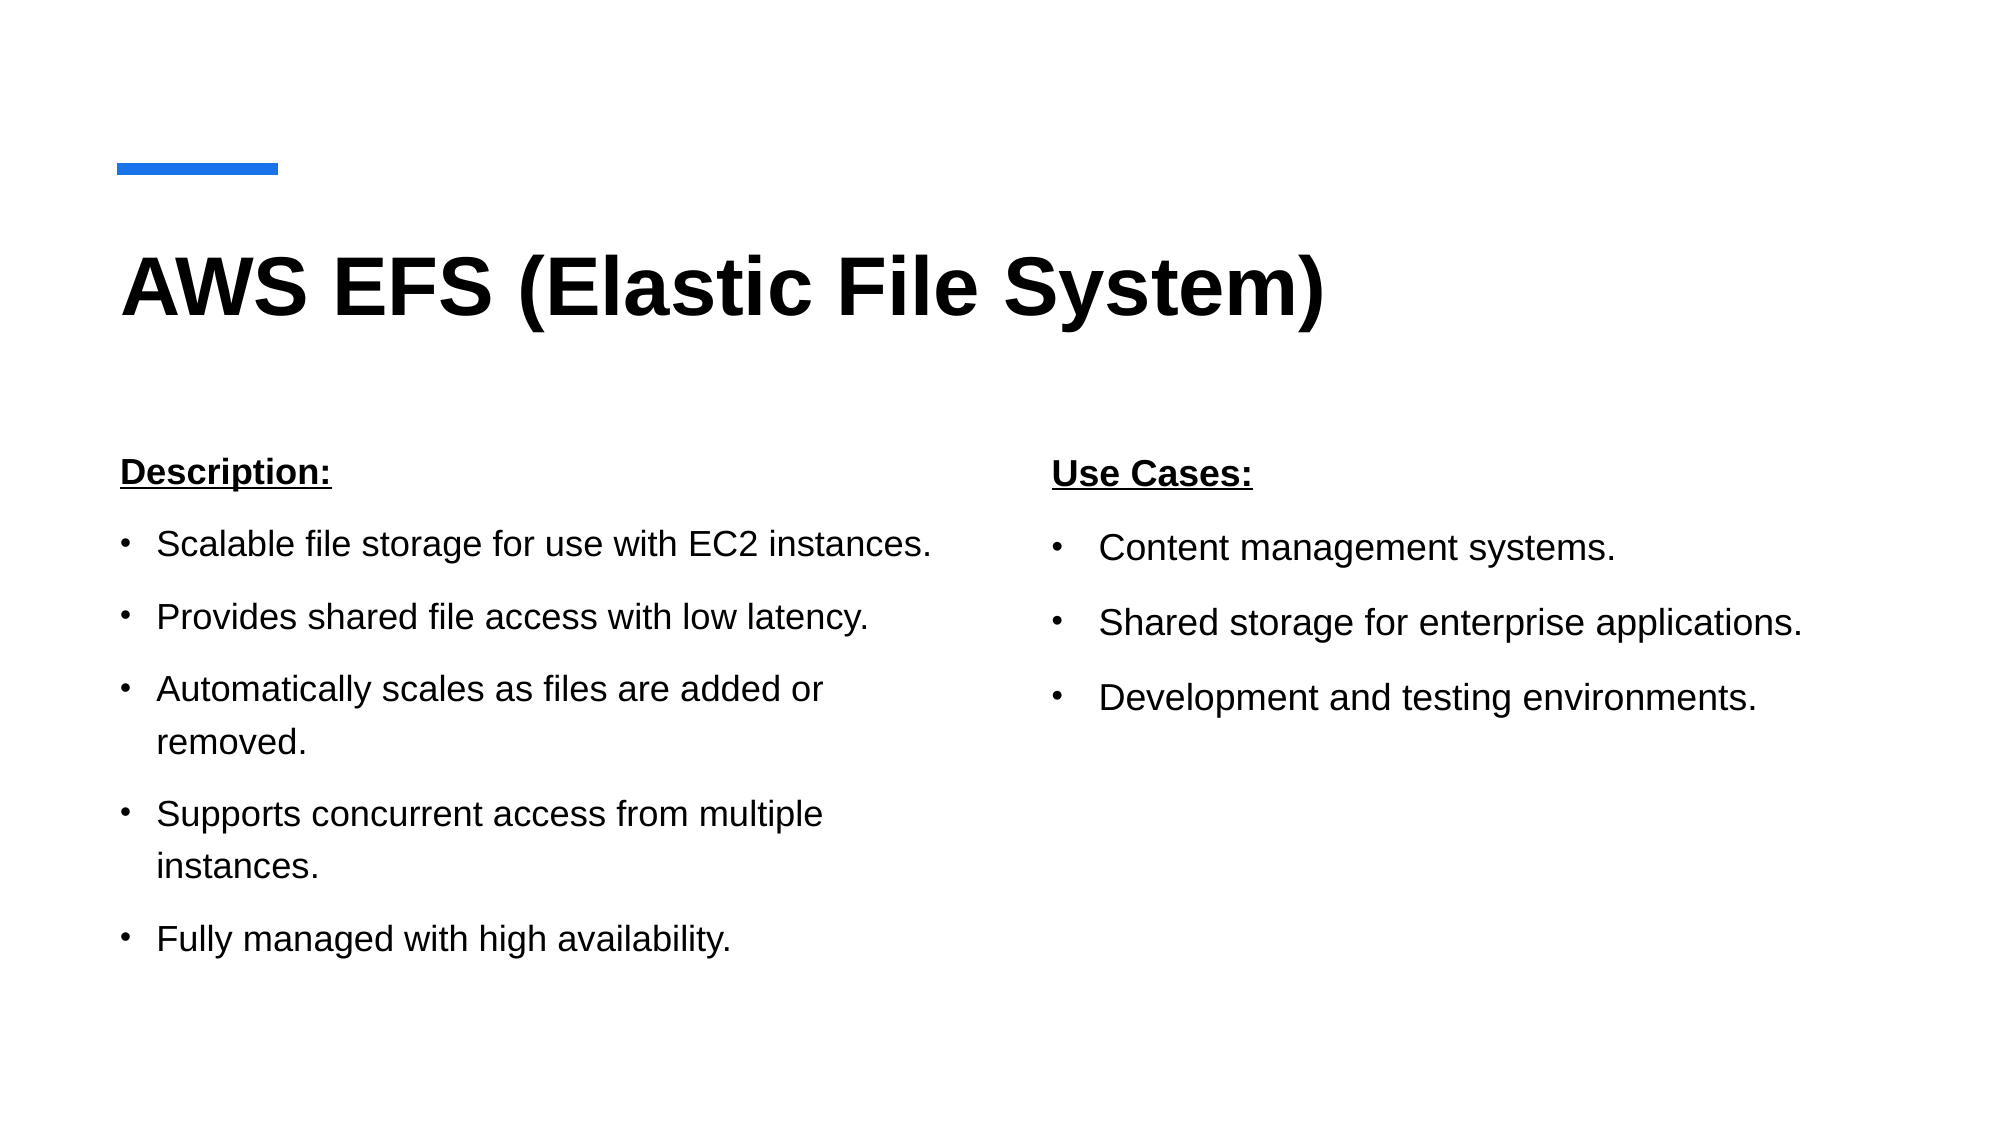

# AWS EFS (Elastic File System)
Description:
Scalable file storage for use with EC2 instances.
Provides shared file access with low latency.
Automatically scales as files are added or removed.
Supports concurrent access from multiple instances.
Fully managed with high availability.
Use Cases:
Content management systems.
Shared storage for enterprise applications.
Development and testing environments.